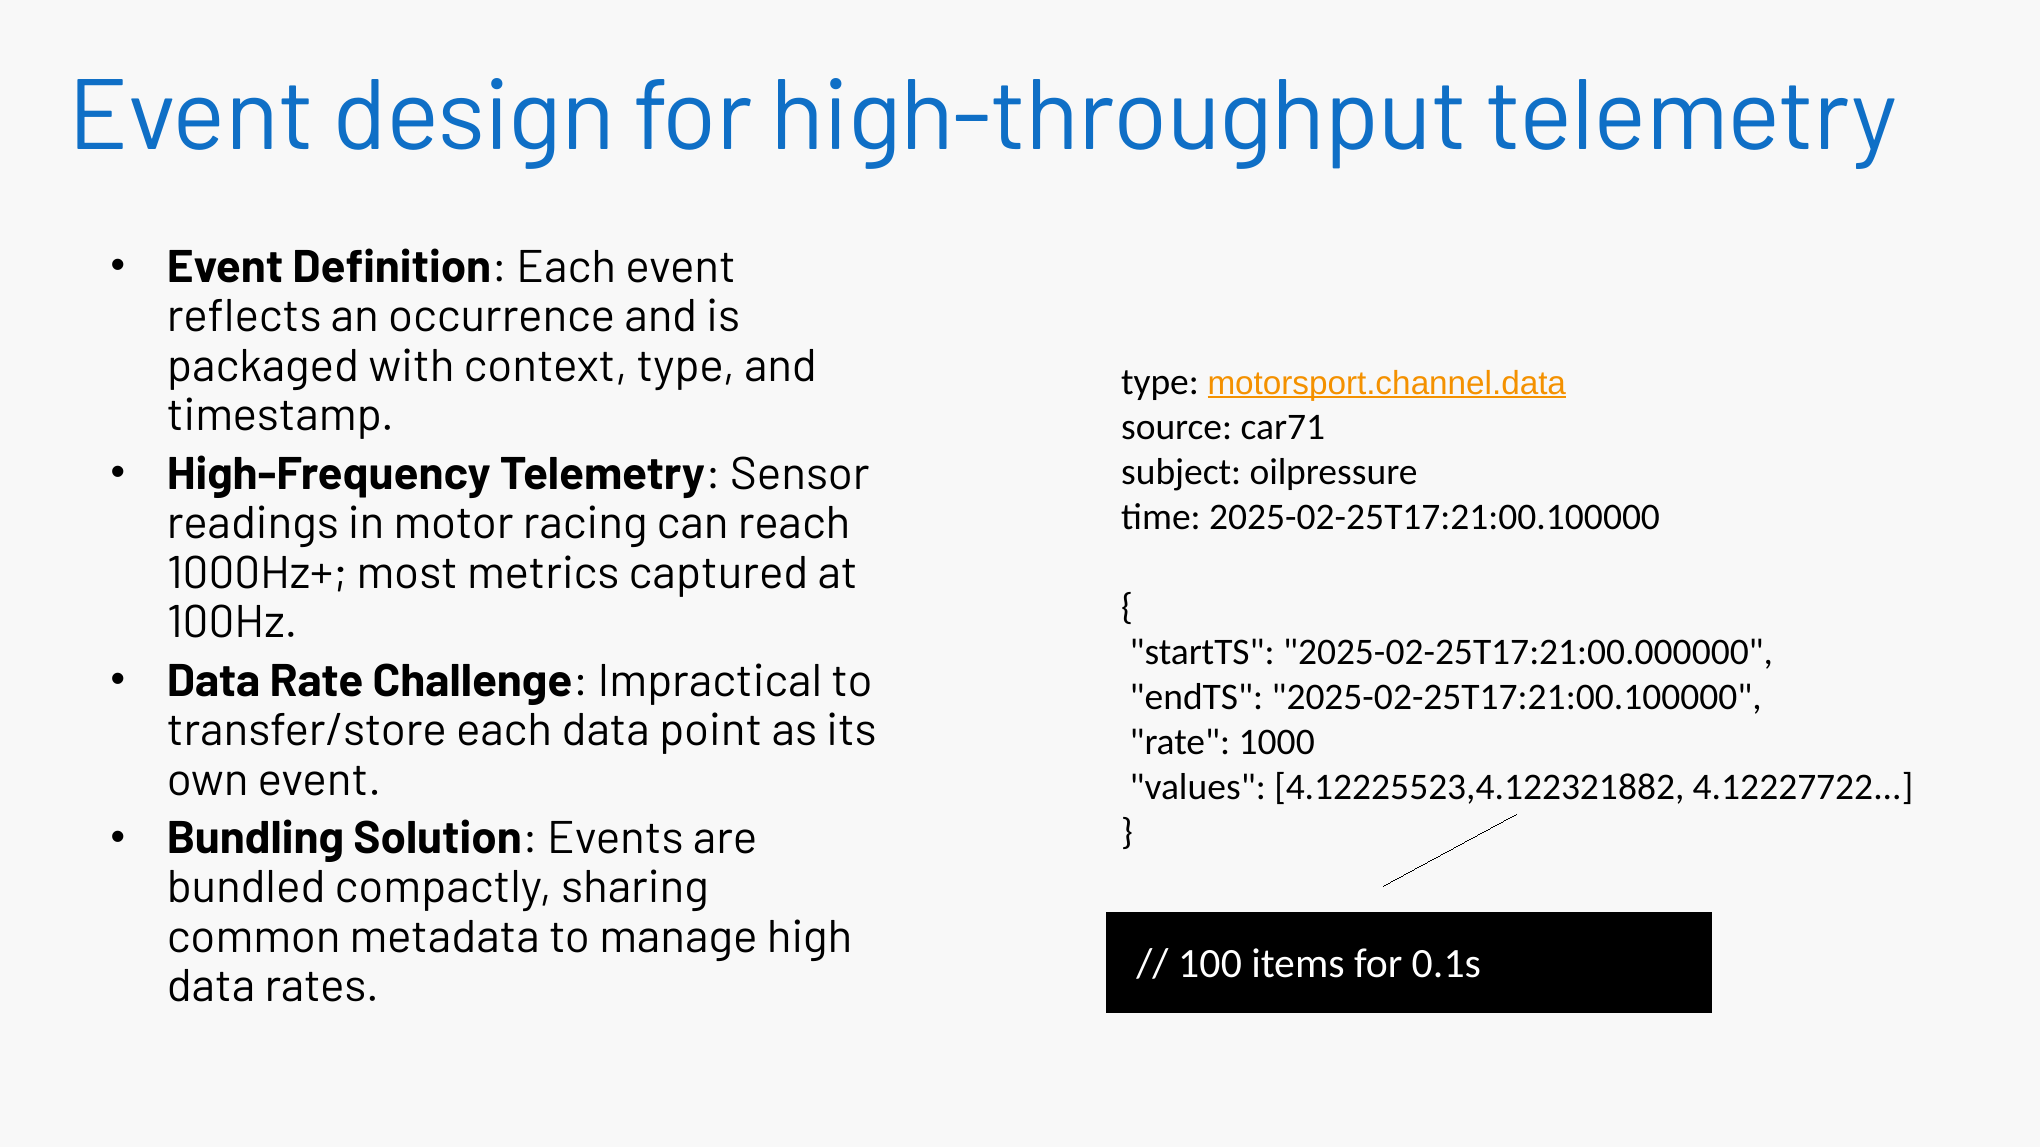

# Event design for high-throughput telemetry
Event Definition: Each event reflects an occurrence and is packaged with context, type, and timestamp.
High-Frequency Telemetry: Sensor readings in motor racing can reach 1000Hz+; most metrics captured at 100Hz.
Data Rate Challenge: Impractical to transfer/store each data point as its own event.
Bundling Solution: Events are bundled compactly, sharing common metadata to manage high data rates.

type: motorsport.channel.data
source: car71
subject: oilpressure
time: 2025-02-25T17:21:00.100000

{
 "startTS": "2025-02-25T17:21:00.000000",
 "endTS": "2025-02-25T17:21:00.100000",
 "rate": 1000
 "values": [4.12225523,4.122321882, 4.12227722...]
}
// 100 items for 0.1s